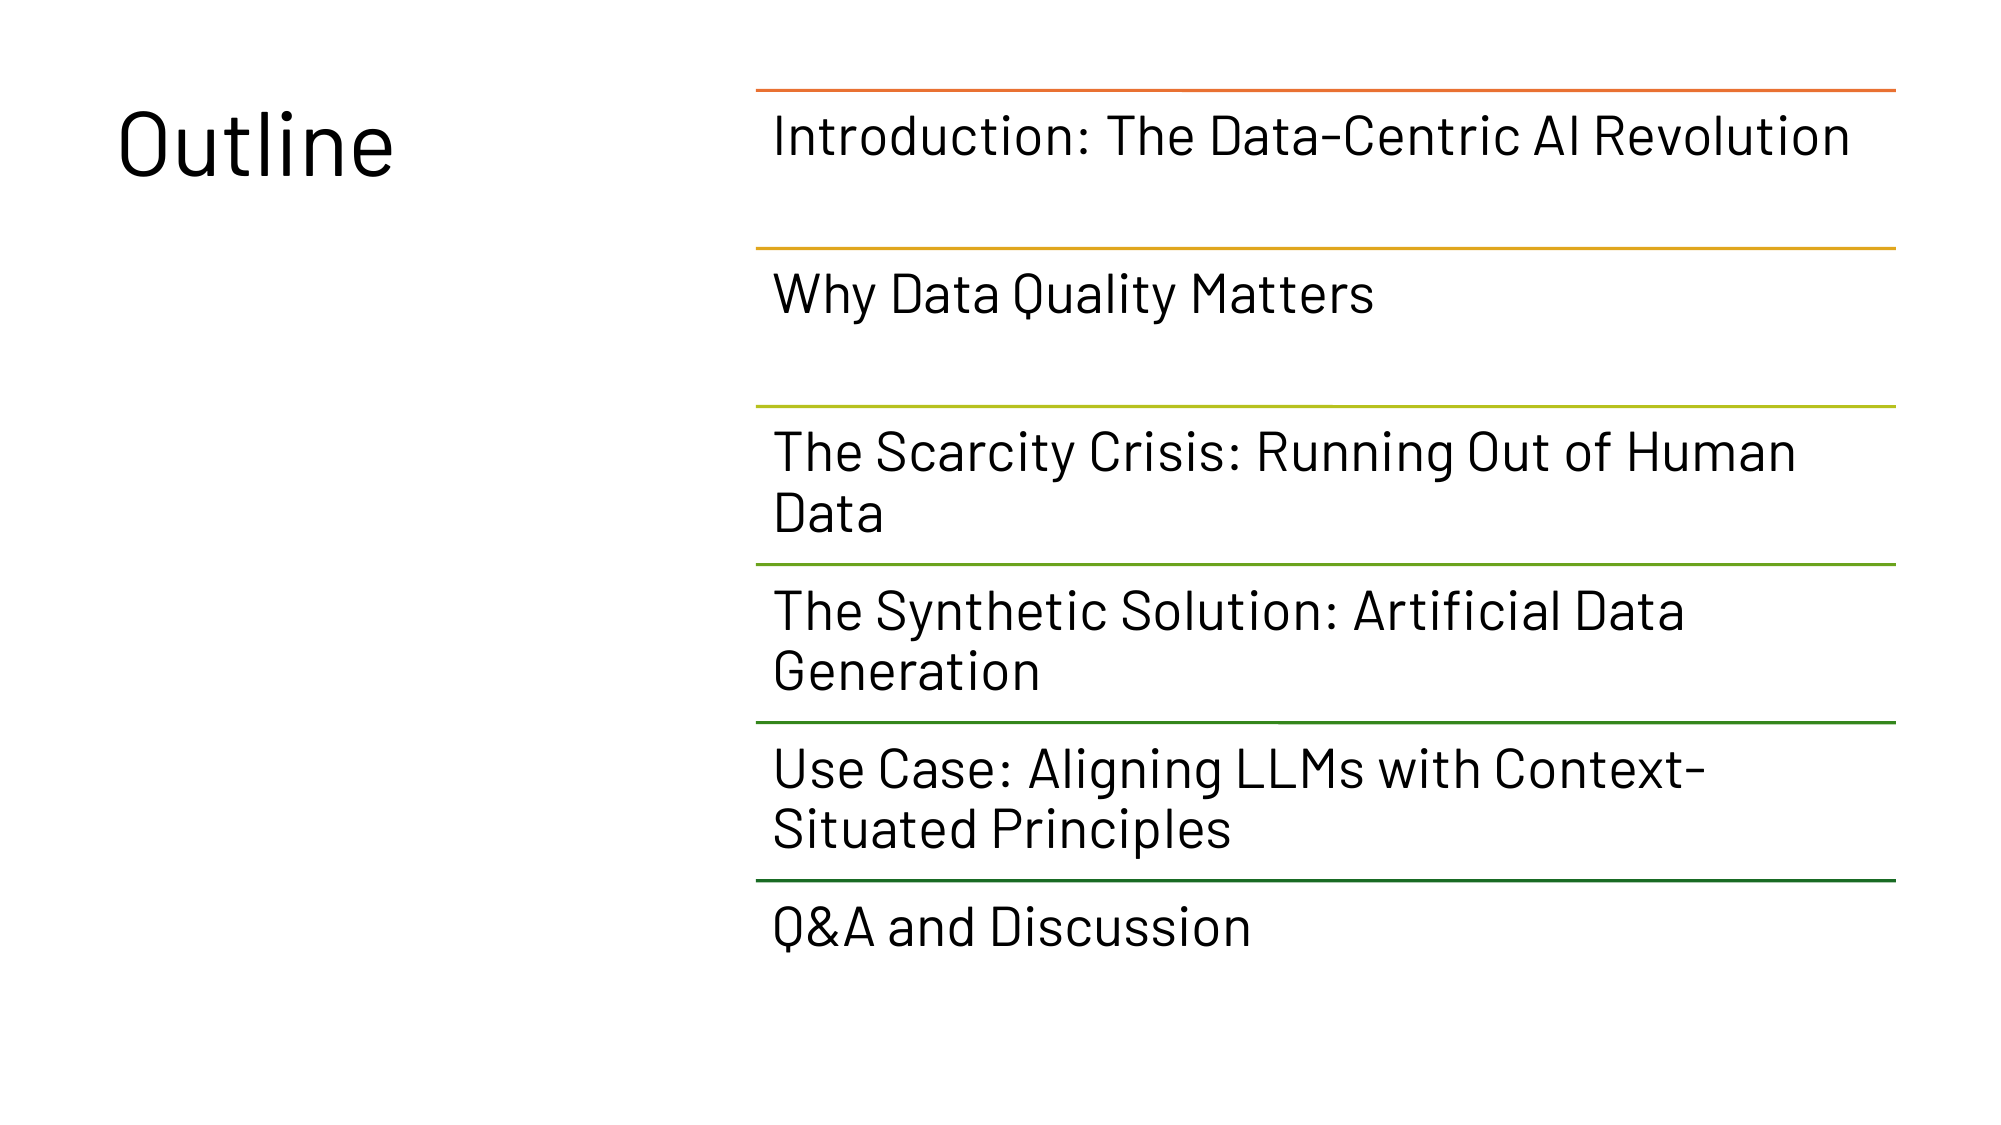

# Outline
Introduction: The Data-Centric AI Revolution
Why Data Quality Matters
The Scarcity Crisis: Running Out of Human Data
The Synthetic Solution: Artificial Data Generation
Use Case: Aligning LLMs with Context-Situated Principles
Q&A and Discussion